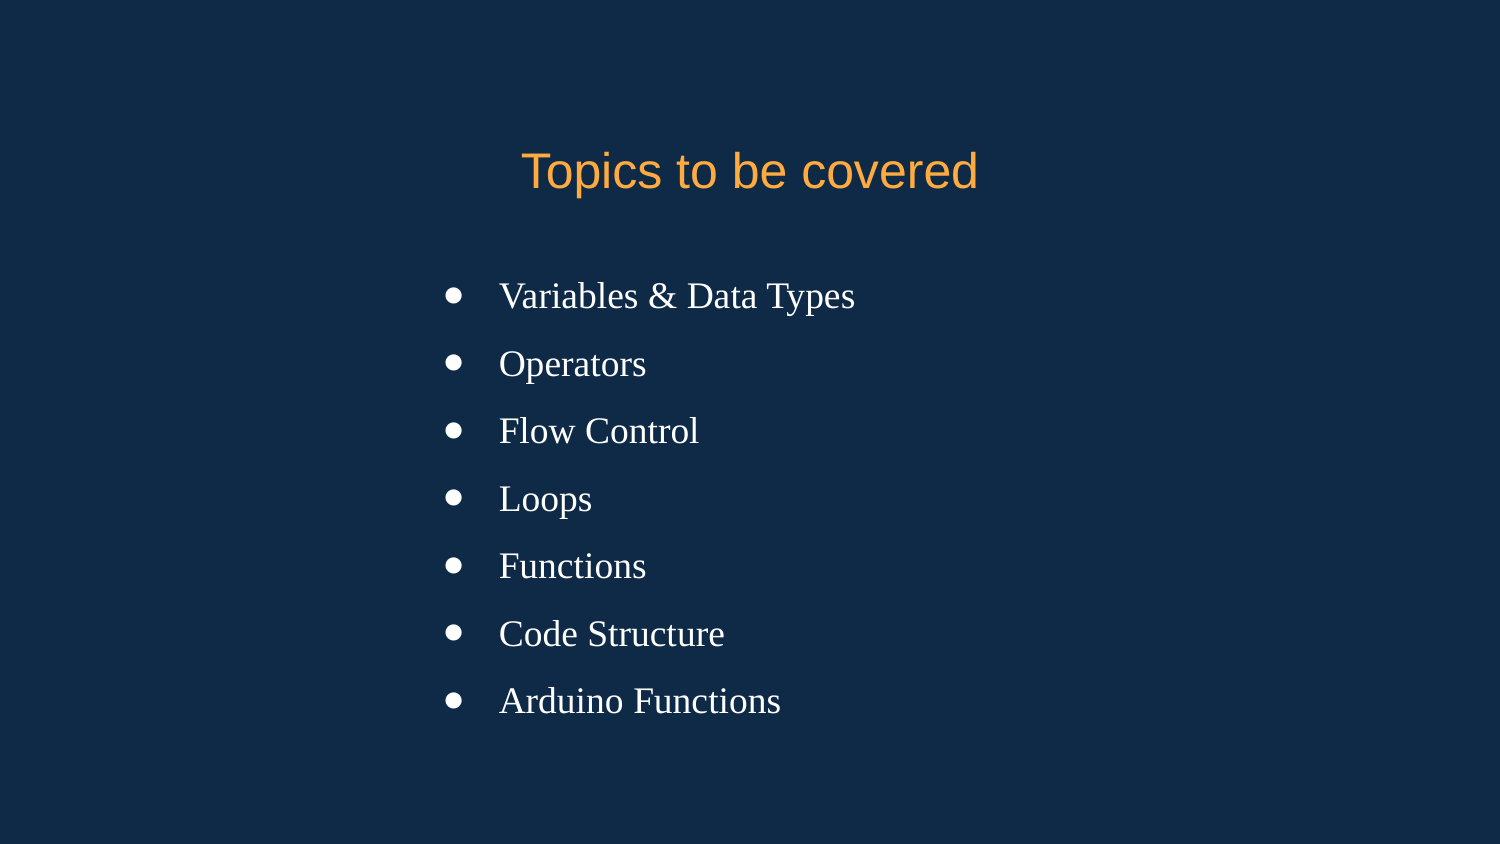

Topics to be covered

Variables & Data Types
Operators
Flow Control
Loops
Functions
Code Structure
Arduino Functions